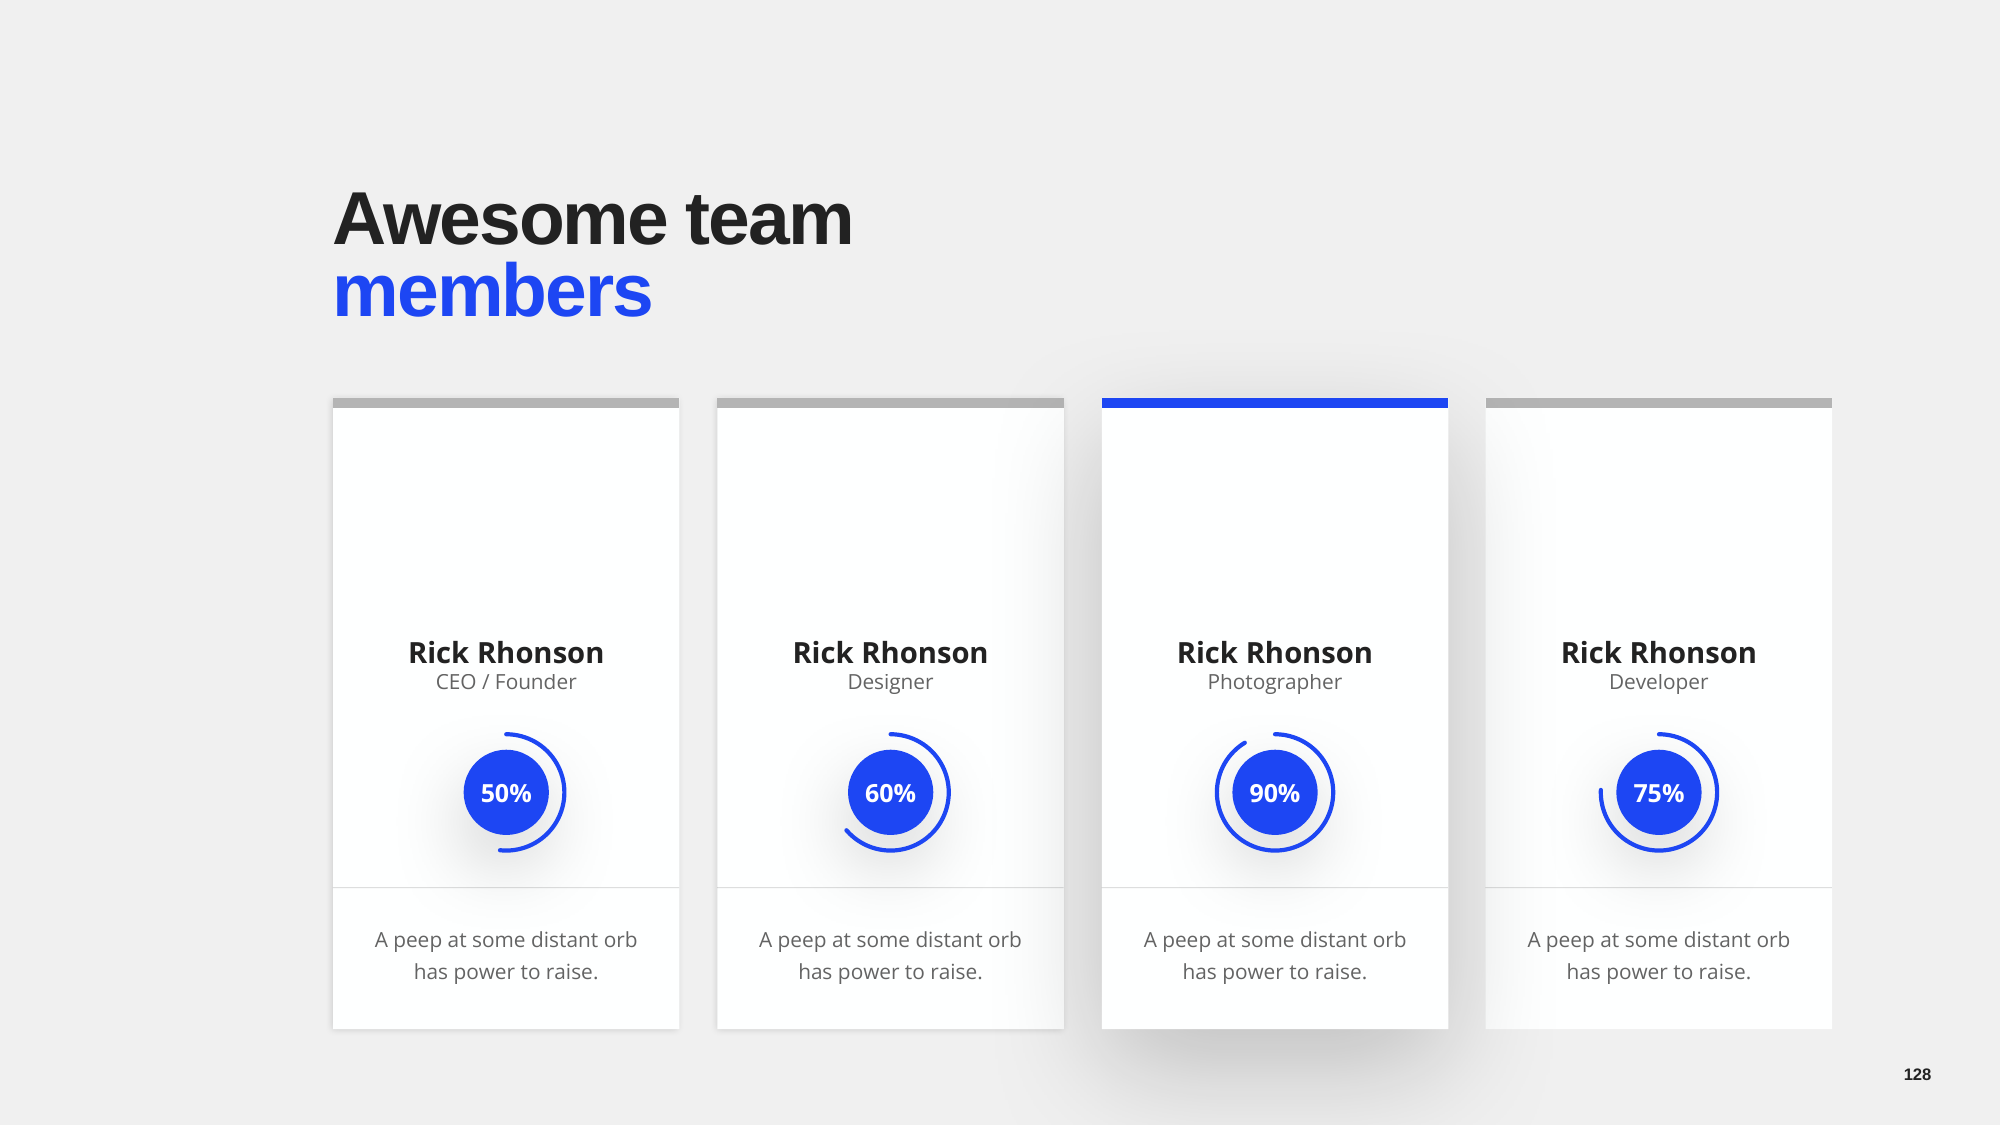

# Awesome team members
Rick Rhonson
CEO / Founder

50%
A peep at some distant orb has power to raise.
Rick Rhonson
Designer

60%
A peep at some distant orb has power to raise.
Rick Rhonson
Photographer

90%
A peep at some distant orb has power to raise.
Rick Rhonson
Developer

75%
A peep at some distant orb has power to raise.